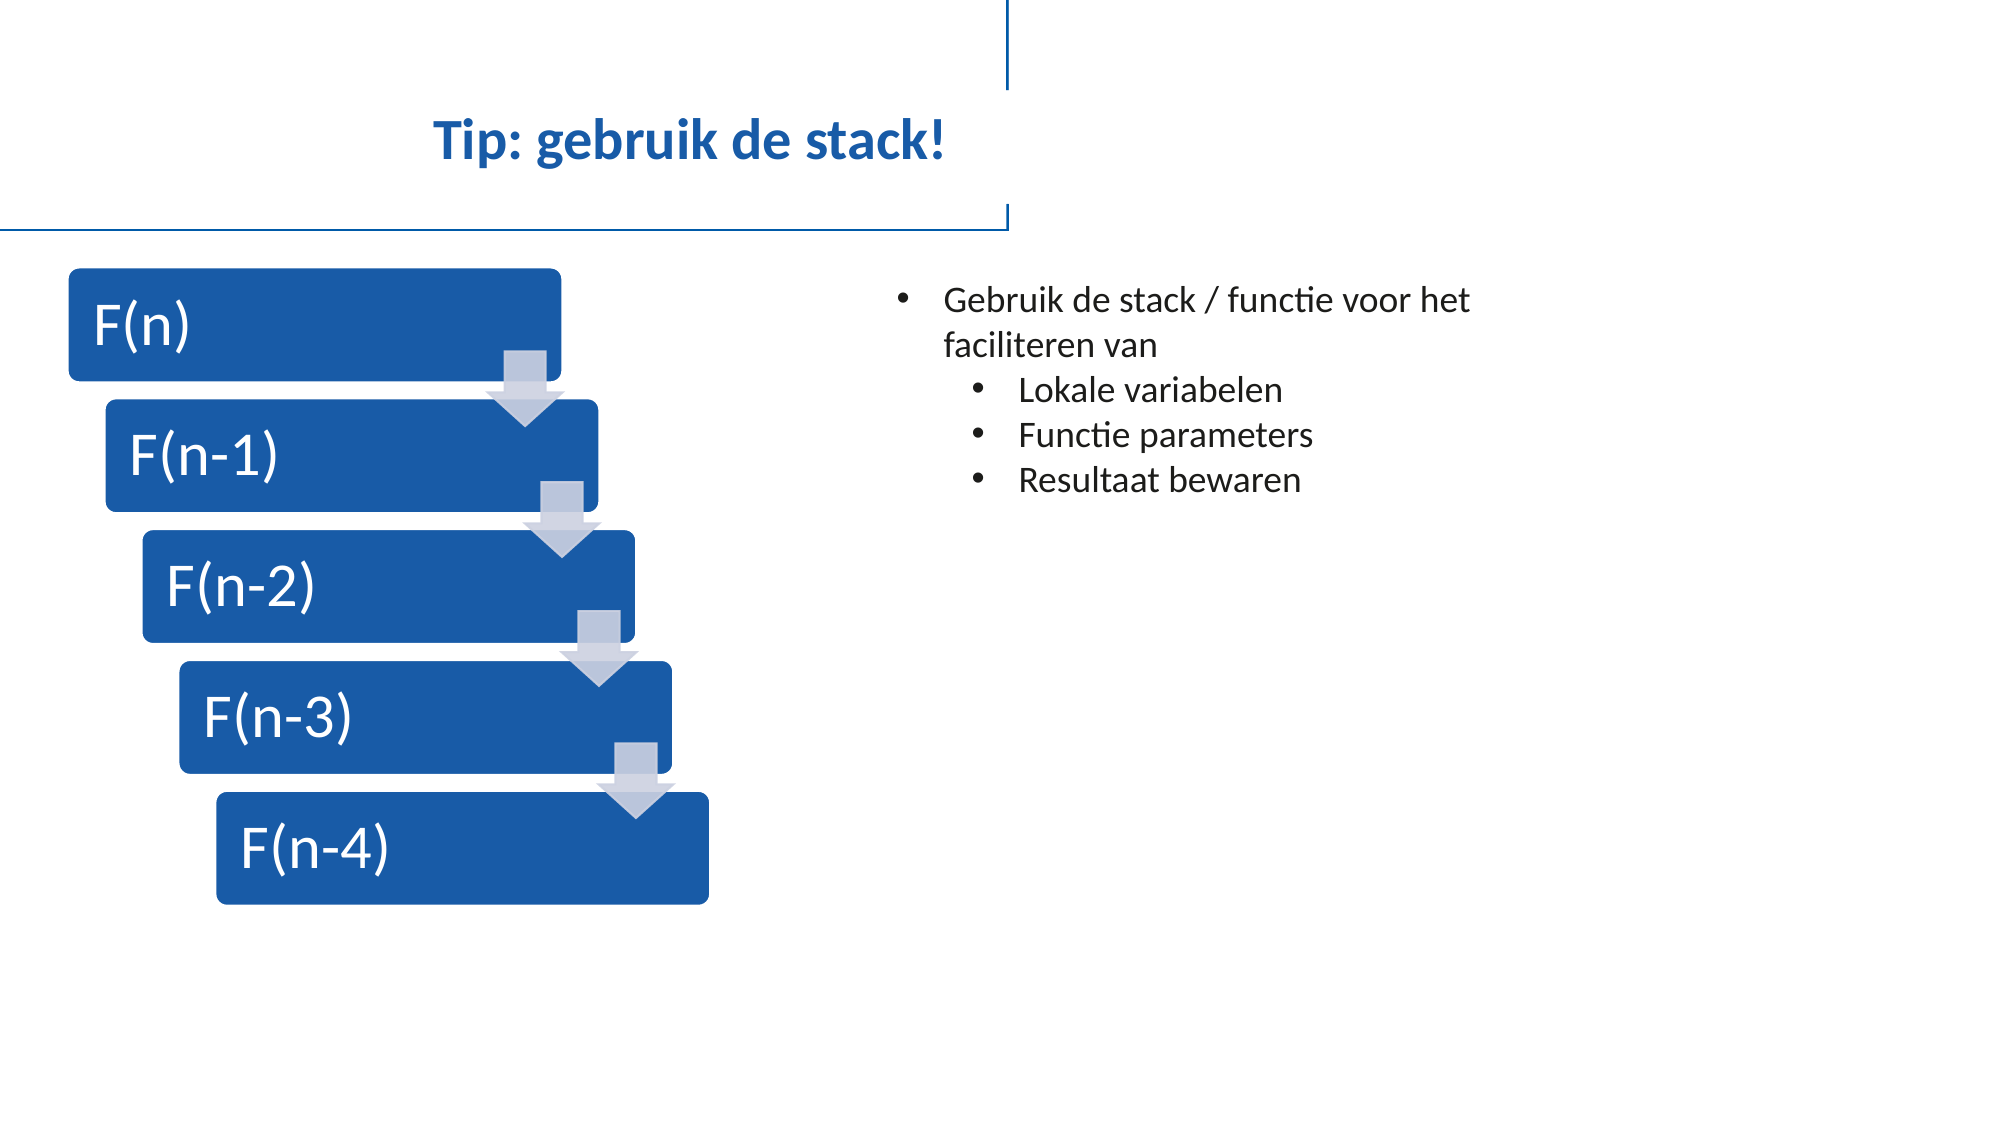

# Tip: gebruik de stack!
F(n)
F(n-1)
F(n-2)
F(n-3)
F(n-4)

Gebruik de stack / functie voor het faciliteren van
Lokale variabelen
Functie parameters
Resultaat bewaren